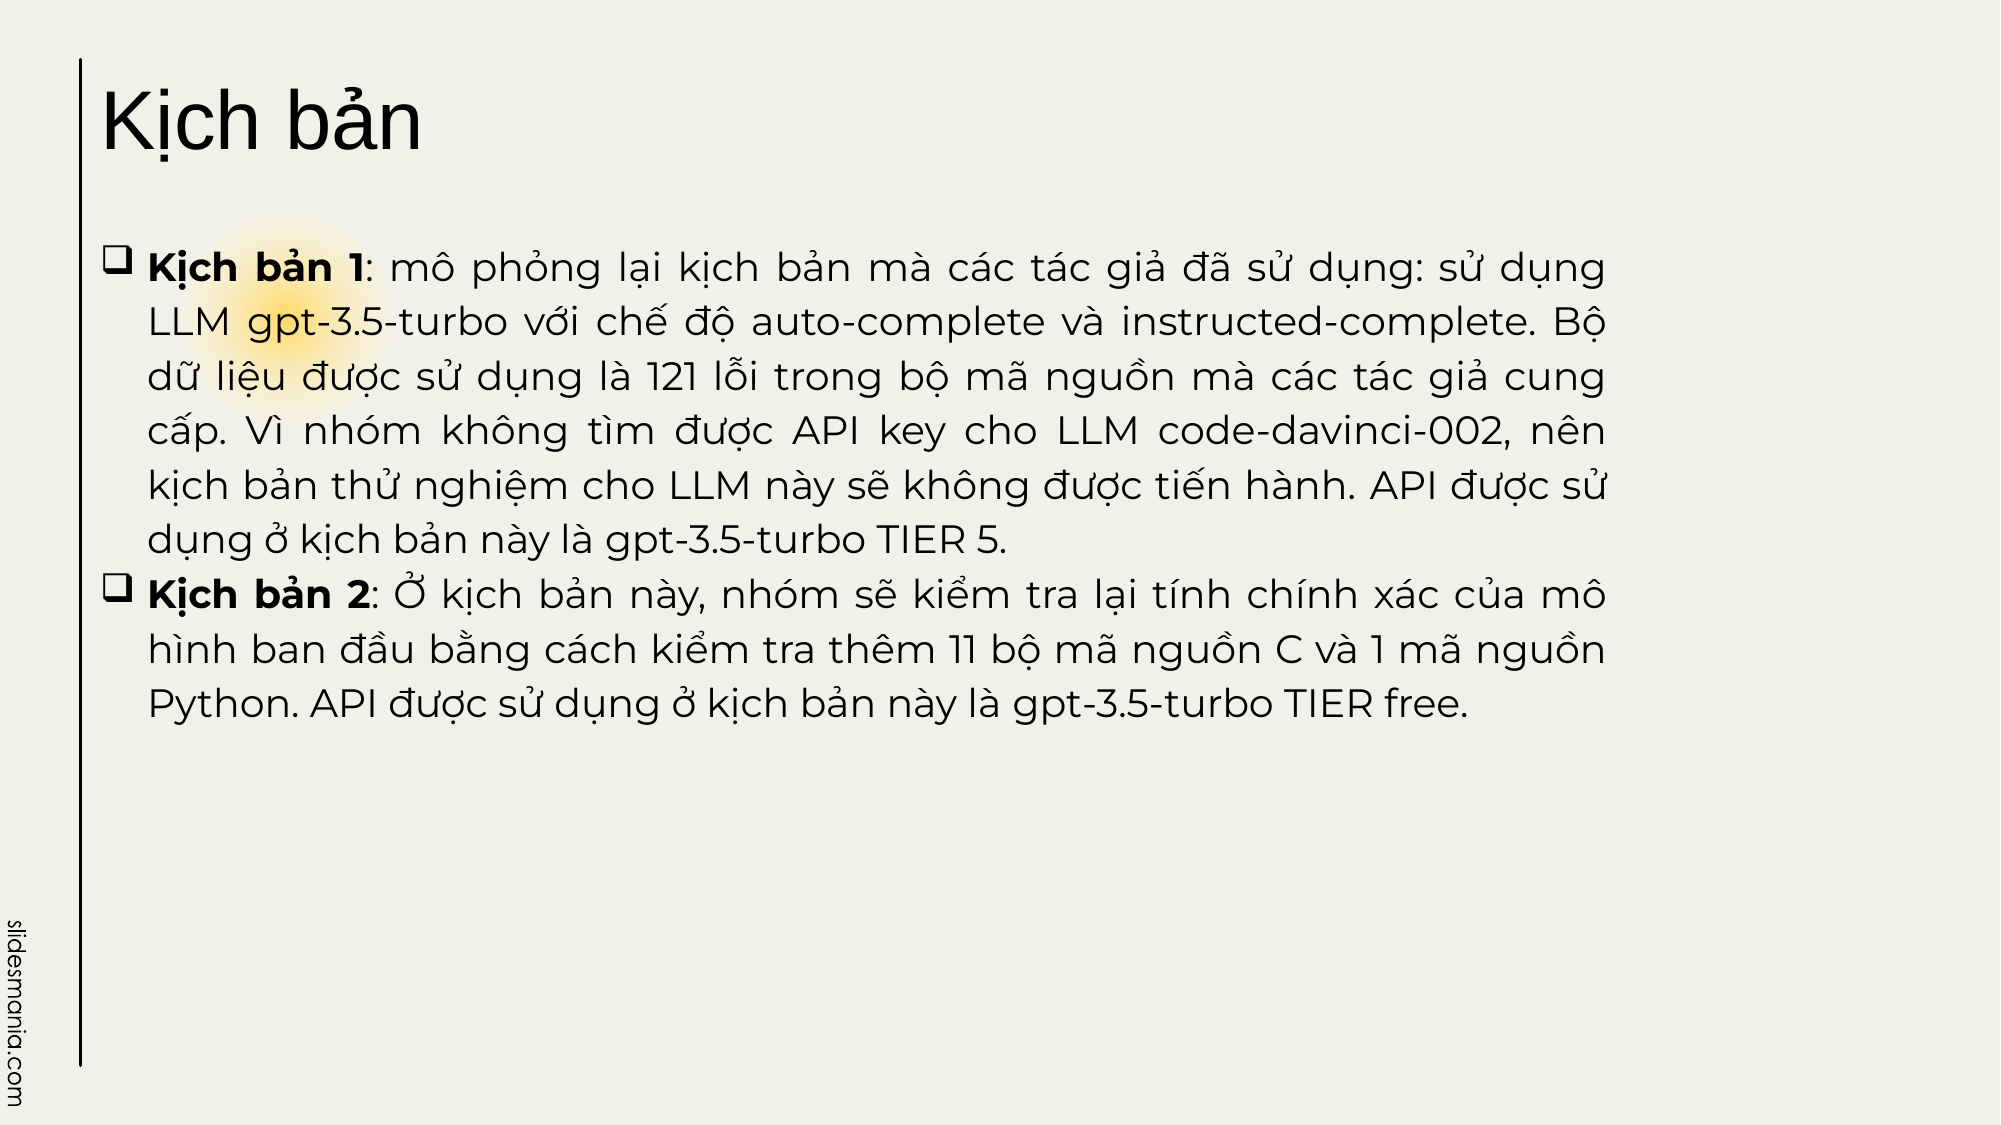

# Kịch bản
Kịch bản 1: mô phỏng lại kịch bản mà các tác giả đã sử dụng: sử dụng LLM gpt-3.5-turbo với chế độ auto-complete và instructed-complete. Bộ dữ liệu được sử dụng là 121 lỗi trong bộ mã nguồn mà các tác giả cung cấp. Vì nhóm không tìm được API key cho LLM code-davinci-002, nên kịch bản thử nghiệm cho LLM này sẽ không được tiến hành. API được sử dụng ở kịch bản này là gpt-3.5-turbo TIER 5.
Kịch bản 2: Ở kịch bản này, nhóm sẽ kiểm tra lại tính chính xác của mô hình ban đầu bằng cách kiểm tra thêm 11 bộ mã nguồn C và 1 mã nguồn Python. API được sử dụng ở kịch bản này là gpt-3.5-turbo TIER free.